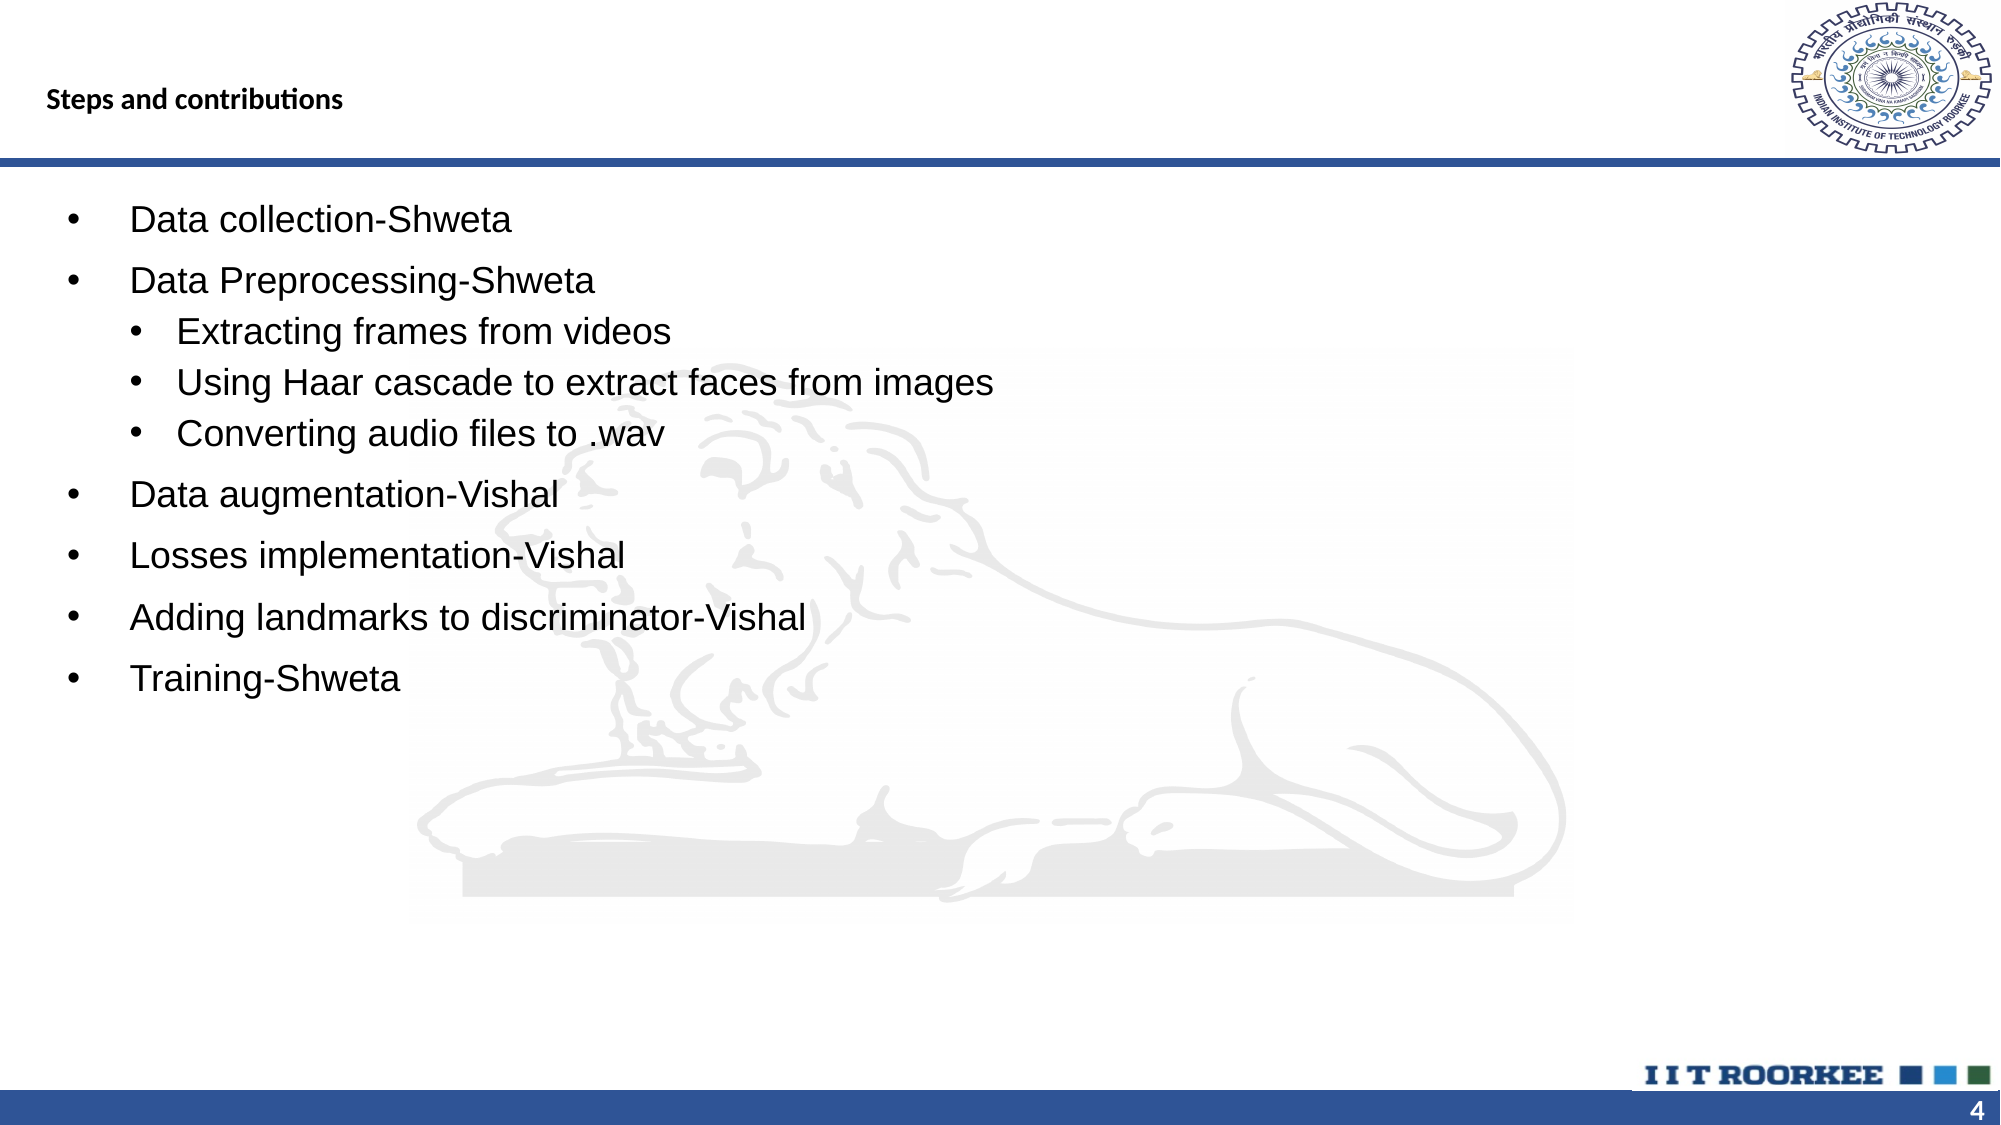

# Steps and contributions
Data collection-Shweta
Data Preprocessing-Shweta
Extracting frames from videos
Using Haar cascade to extract faces from images
Converting audio files to .wav
Data augmentation-Vishal
Losses implementation-Vishal
Adding landmarks to discriminator-Vishal
Training-Shweta